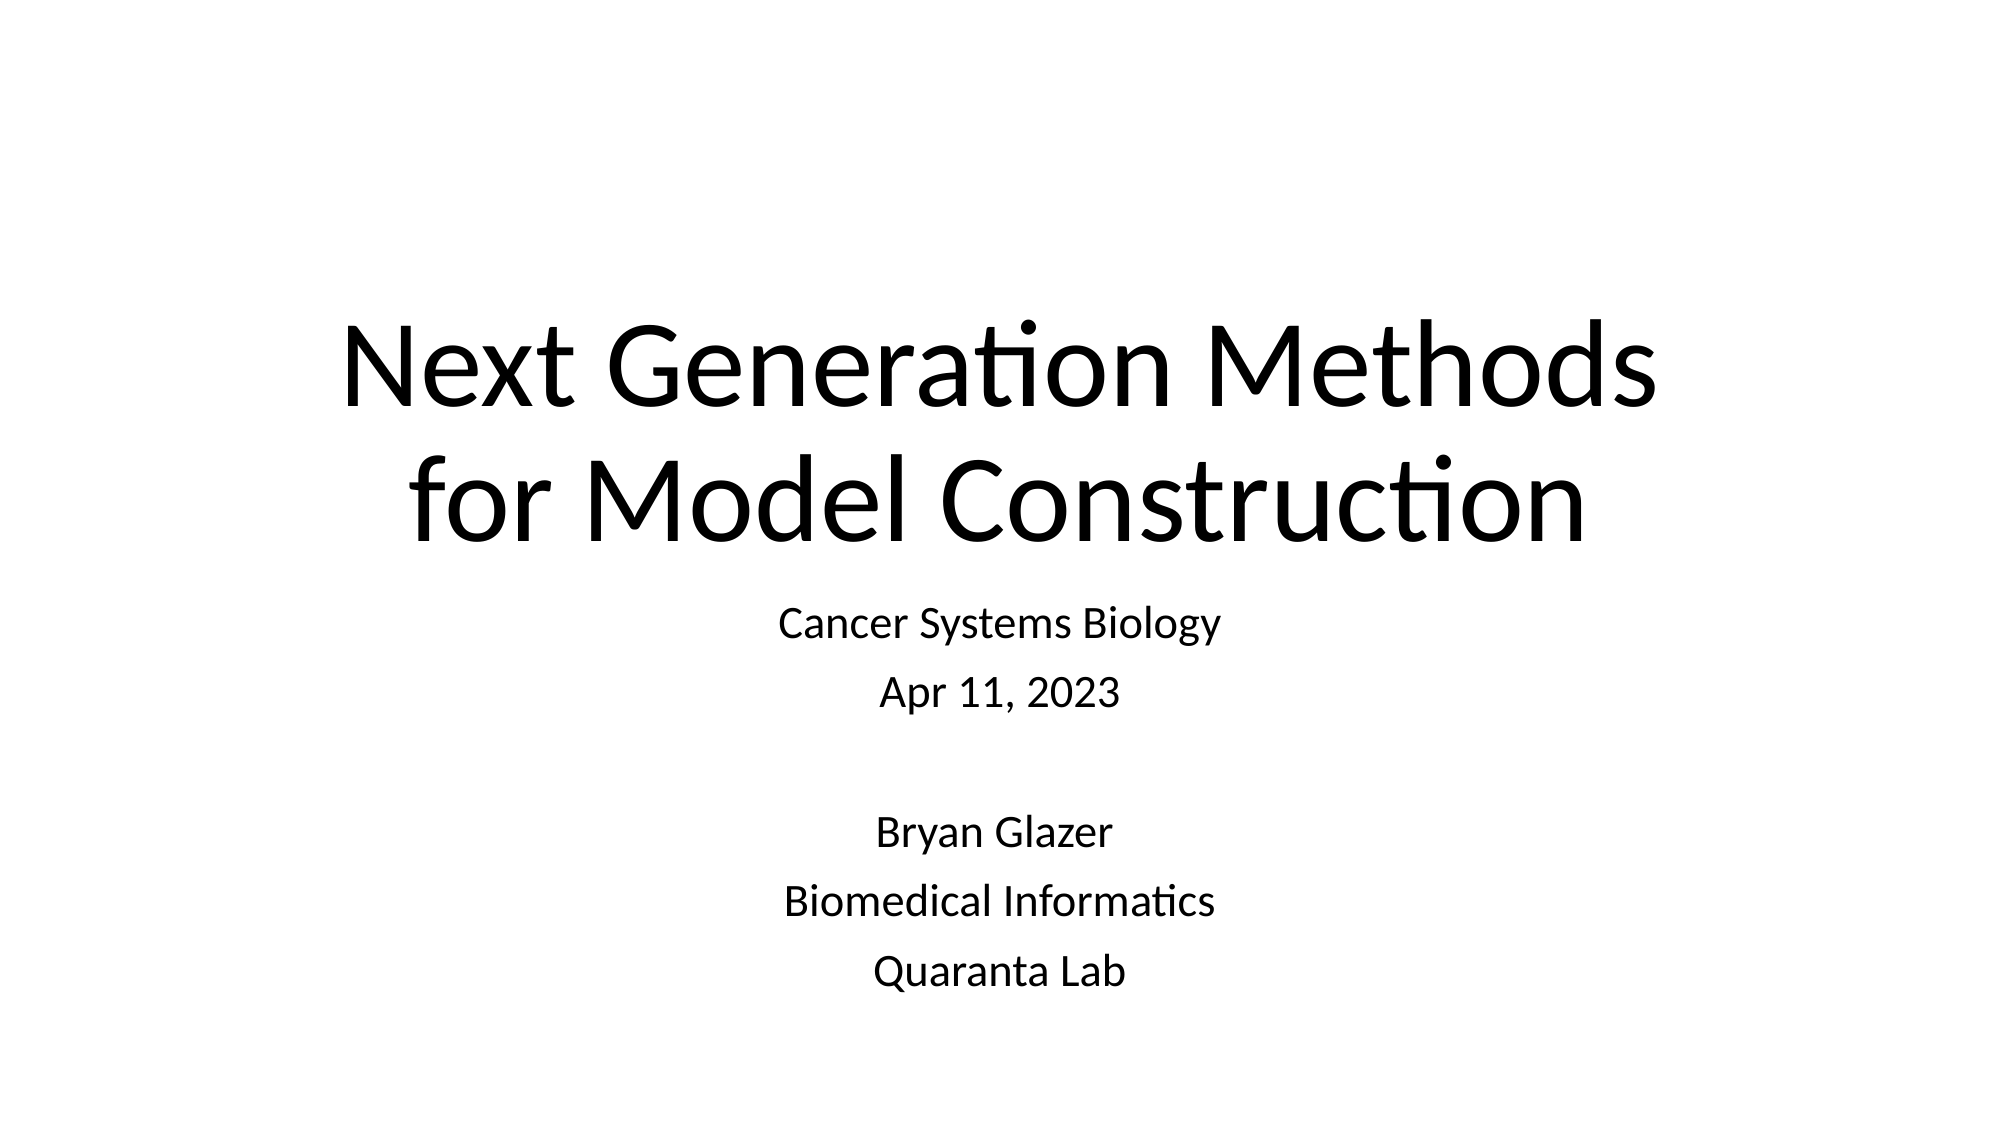

# Next Generation Methods for Model Construction
Cancer Systems Biology
Apr 11, 2023

Bryan Glazer
Biomedical Informatics
Quaranta Lab